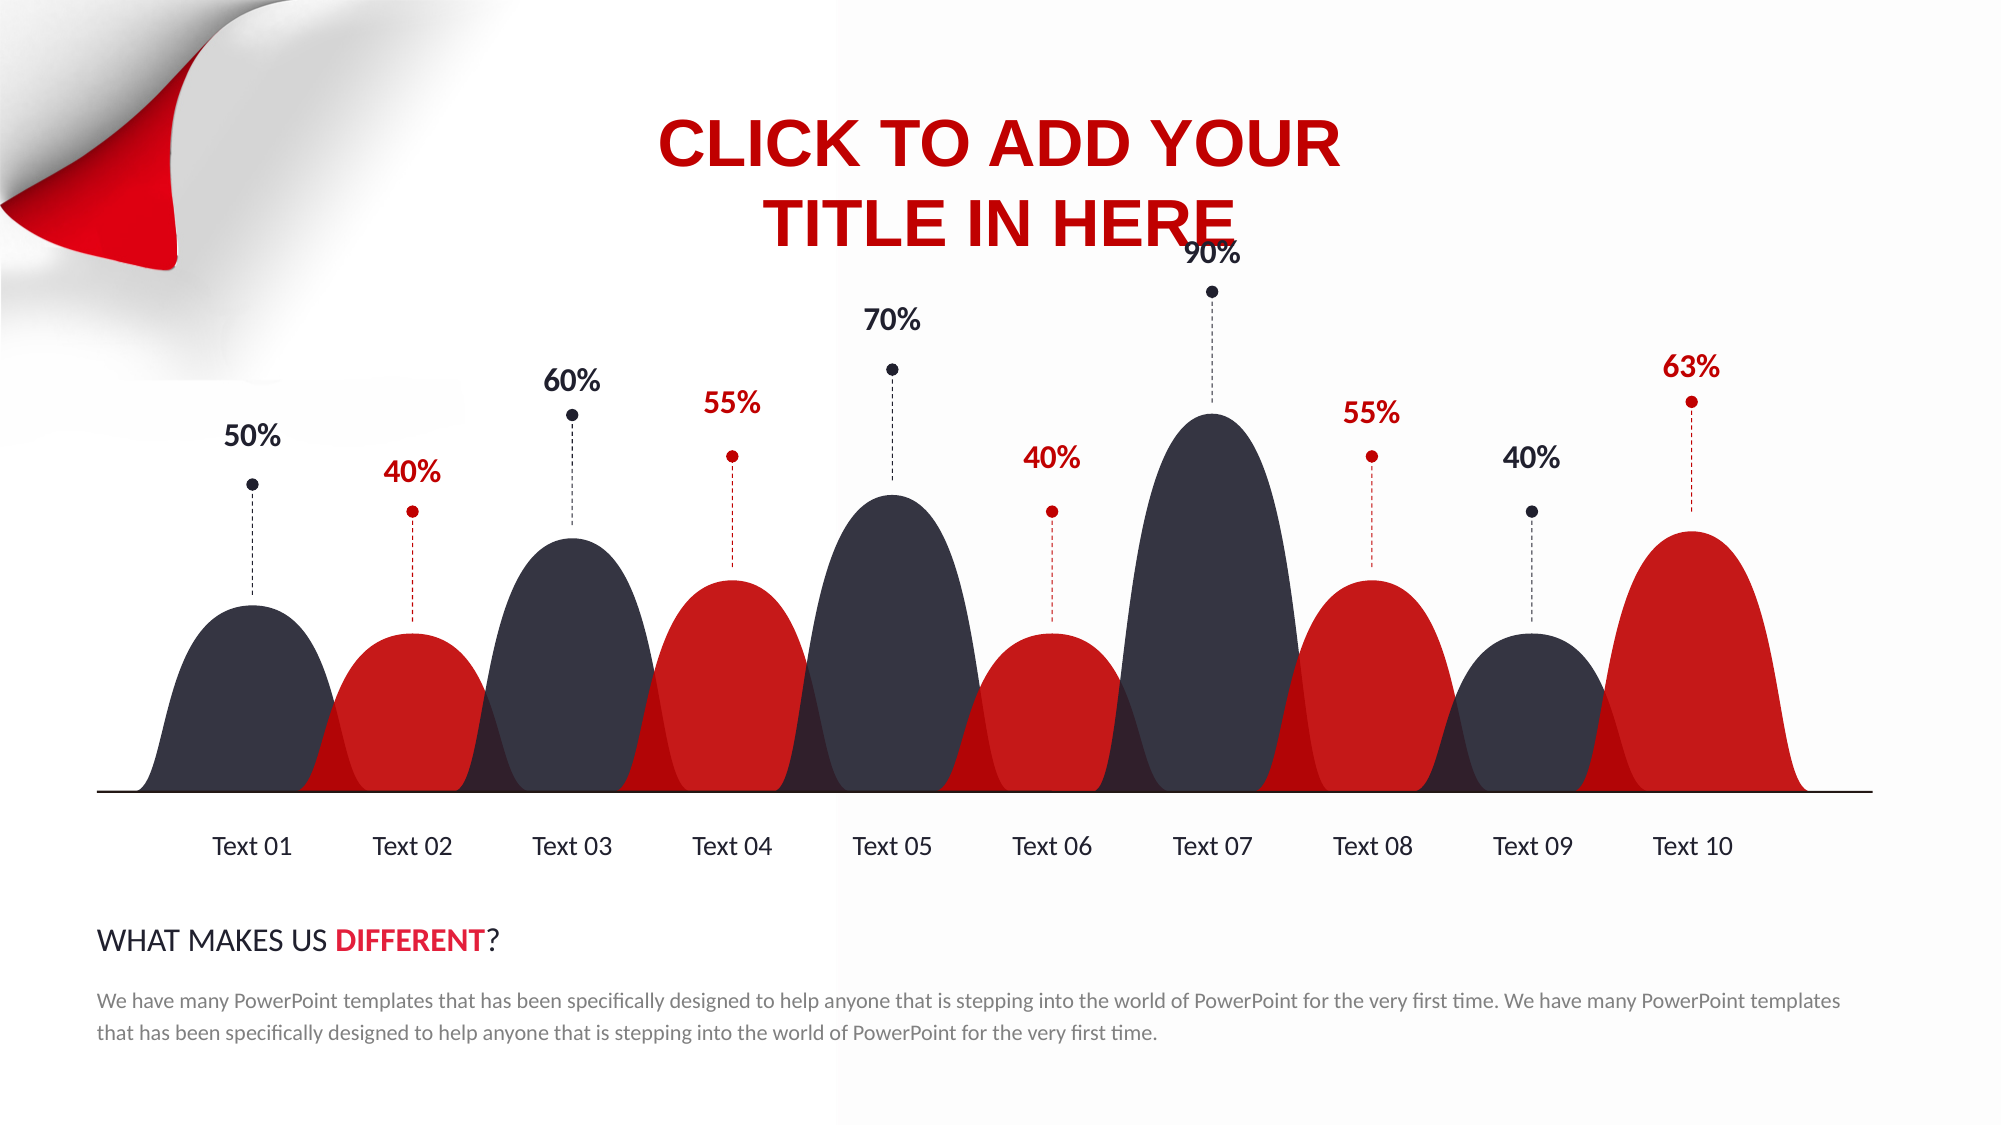

CLICK TO ADD YOUR TITLE IN HERE
90%
70%

63%
60%

55%
55%

50%

40%
40%
40%

Text 01
Text 02
Text 03
Text 04
Text 05
Text 06
Text 07
Text 08
Text 09
Text 10
WHAT MAKES US DIFFERENT?
We have many PowerPoint templates that has been specifically designed to help anyone that is stepping into the world of PowerPoint for the very first time. We have many PowerPoint templates that has been specifically designed to help anyone that is stepping into the world of PowerPoint for the very first time.